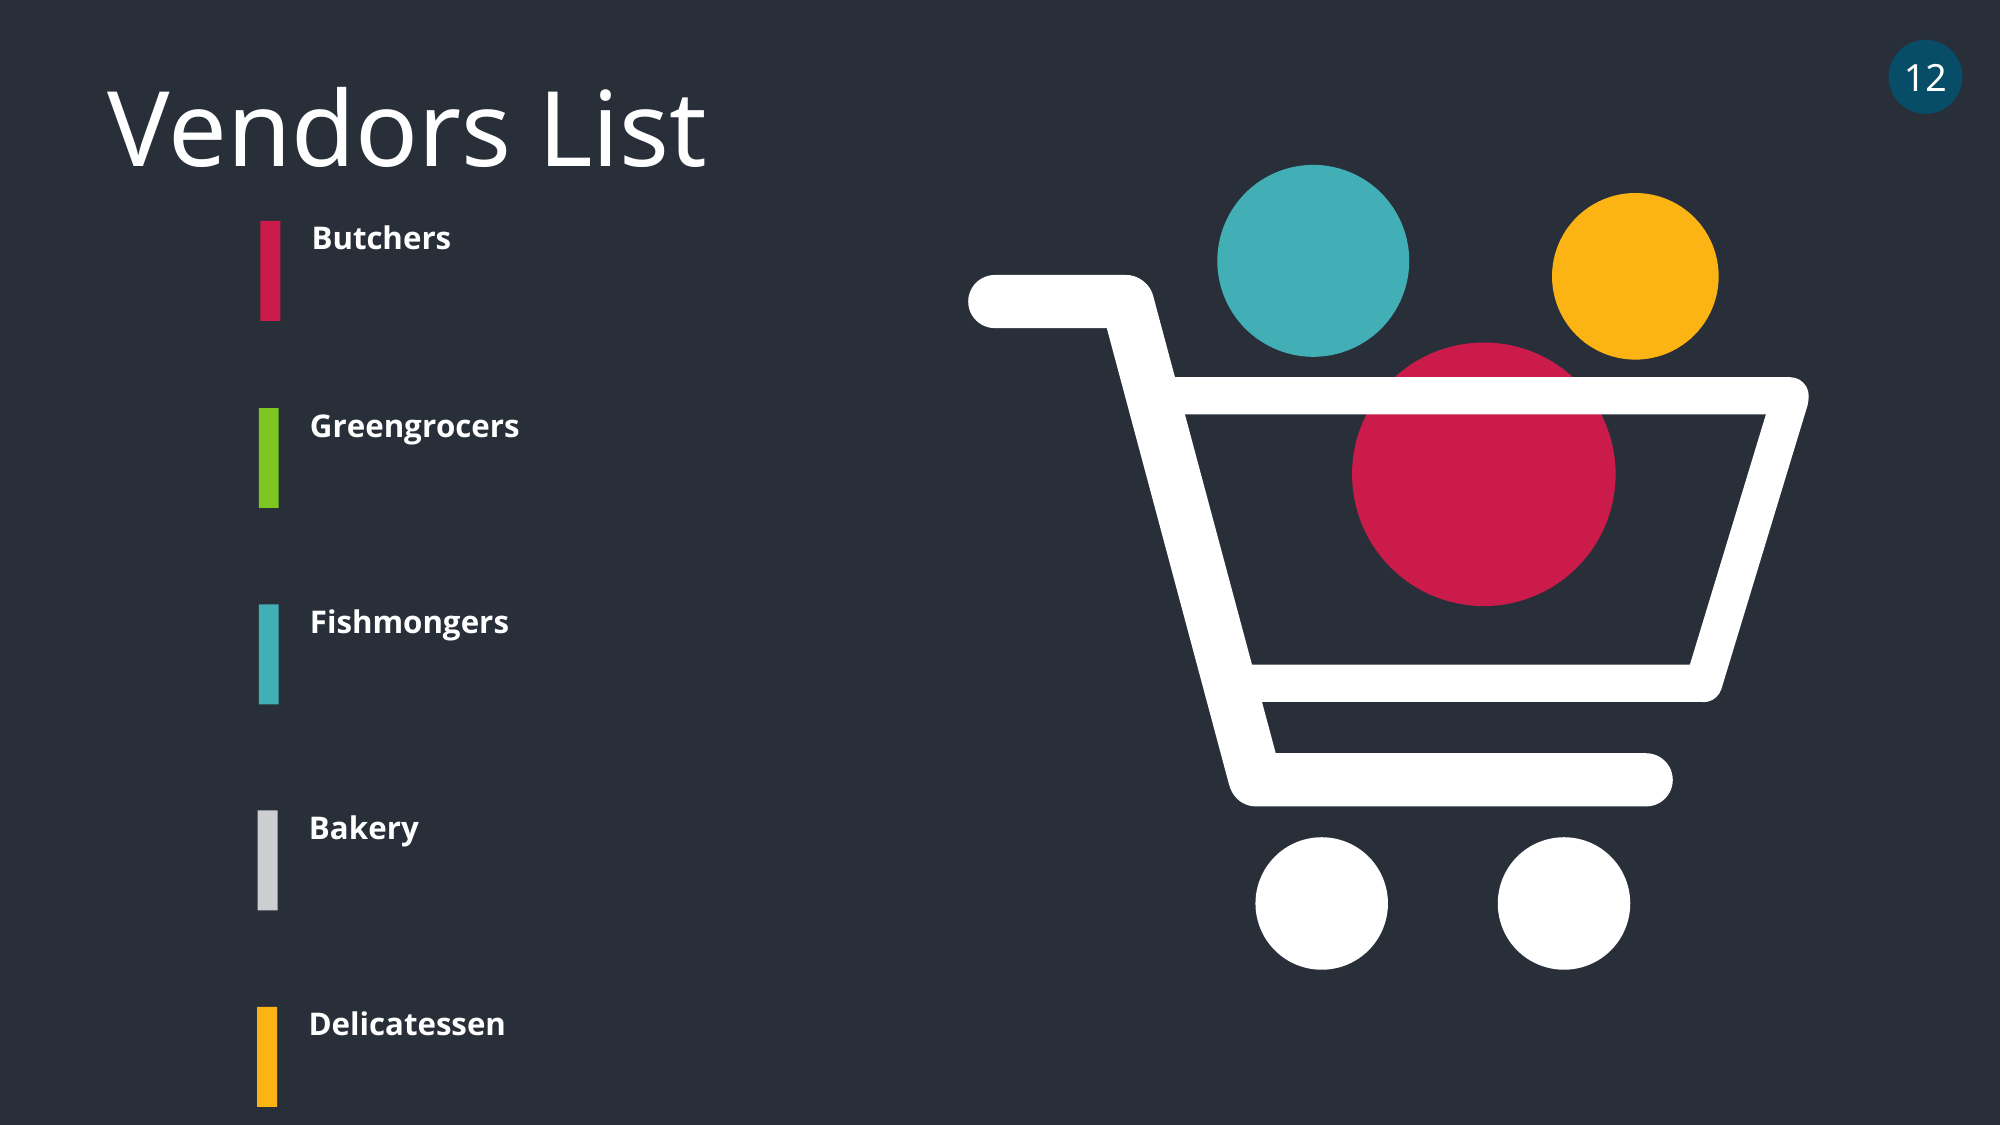

12
Vendors List

Butchers

Greengrocers

Fishmongers

Bakery

Delicatessen